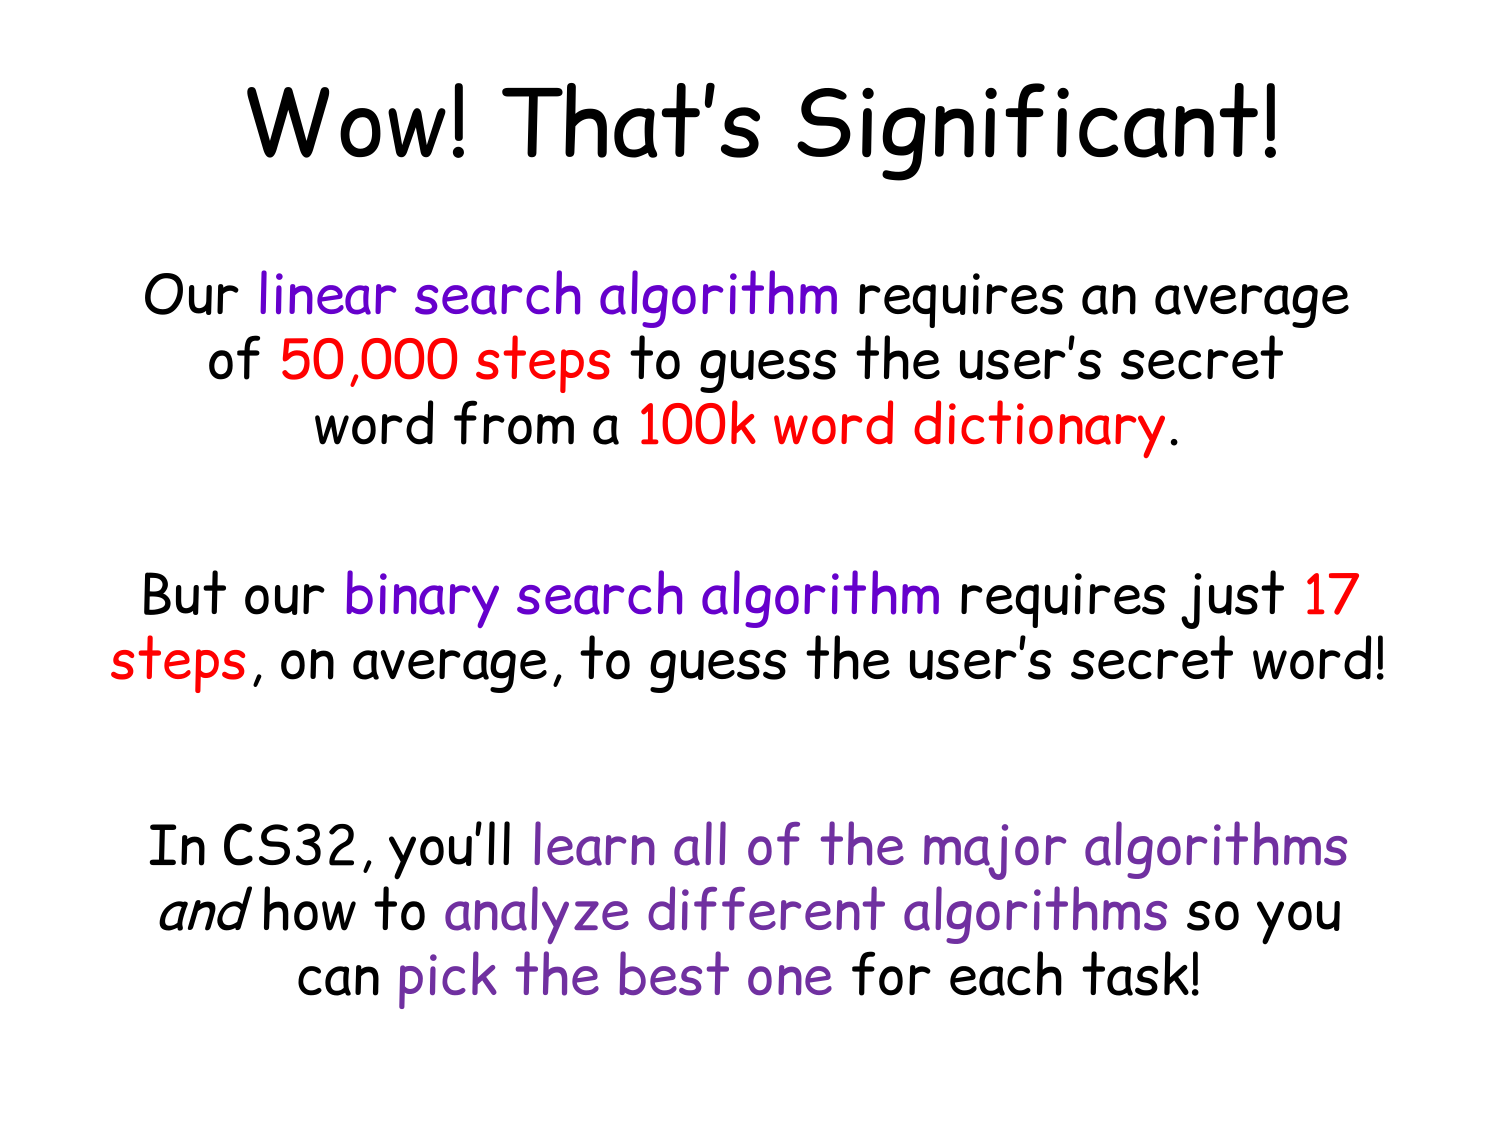

# Wow! That’s Significant!
Our linear search algorithm requires an average of 50,000 steps to guess the user’s secret word from a 100k word dictionary.
But our binary search algorithm requires just 17 steps, on average, to guess the user’s secret word!
In CS32, you’ll learn all of the major algorithms and how to analyze different algorithms so you can pick the best one for each task!